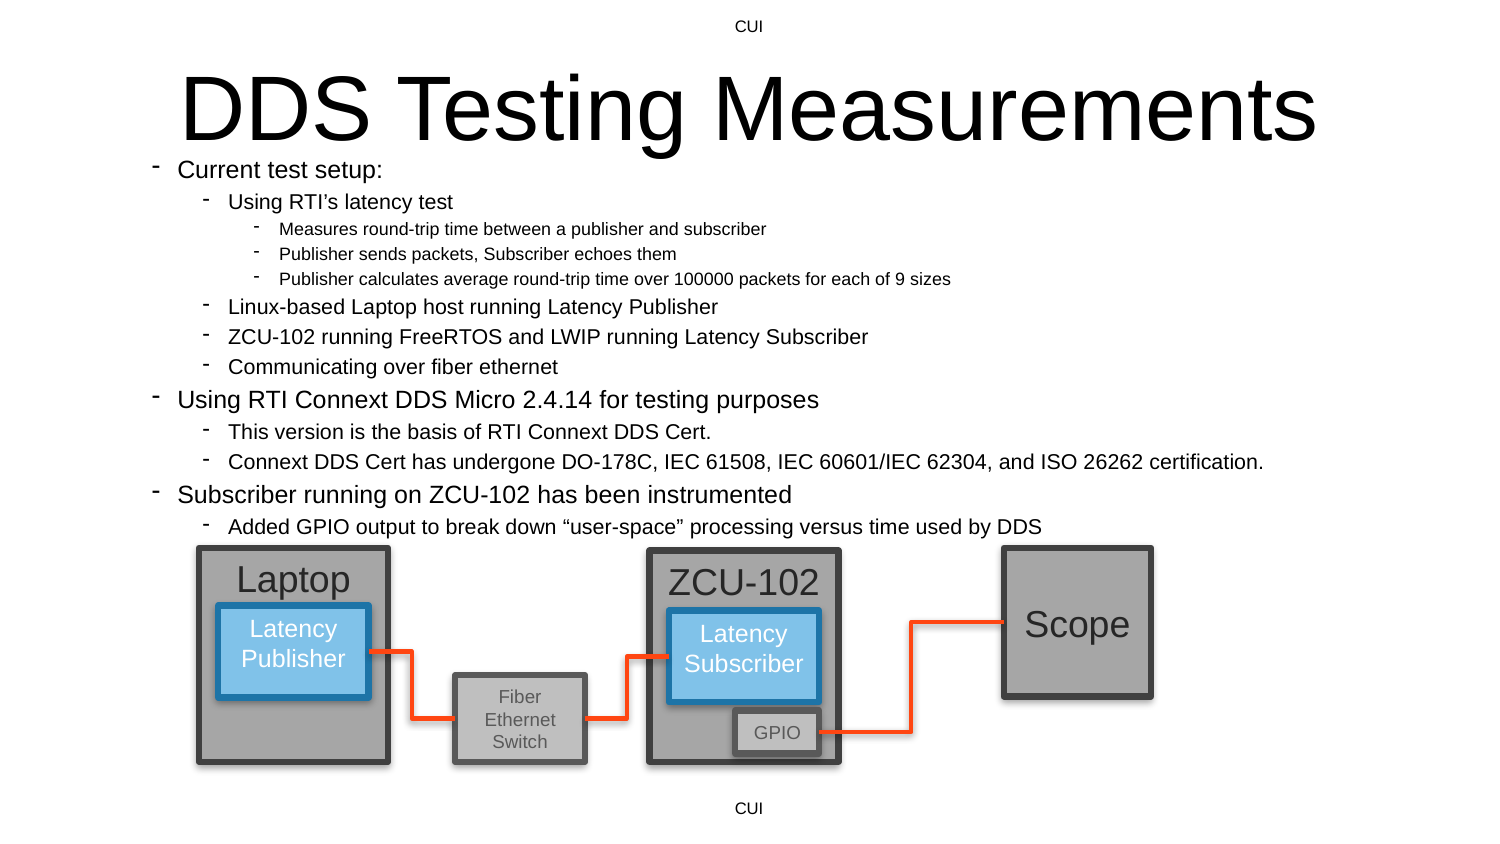

# DDS Testing Measurements
Current test setup:
Using RTI’s latency test
Measures round-trip time between a publisher and subscriber
Publisher sends packets, Subscriber echoes them
Publisher calculates average round-trip time over 100000 packets for each of 9 sizes
Linux-based Laptop host running Latency Publisher
ZCU-102 running FreeRTOS and LWIP running Latency Subscriber
Communicating over fiber ethernet
Using RTI Connext DDS Micro 2.4.14 for testing purposes
This version is the basis of RTI Connext DDS Cert.
Connext DDS Cert has undergone DO-178C, IEC 61508, IEC 60601/IEC 62304, and ISO 26262 certification.
Subscriber running on ZCU-102 has been instrumented
Added GPIO output to break down “user-space” processing versus time used by DDS
Scope
Laptop
ZCU-102
Latency
Publisher
Latency
Subscriber
Fiber
Ethernet
Switch
GPIO